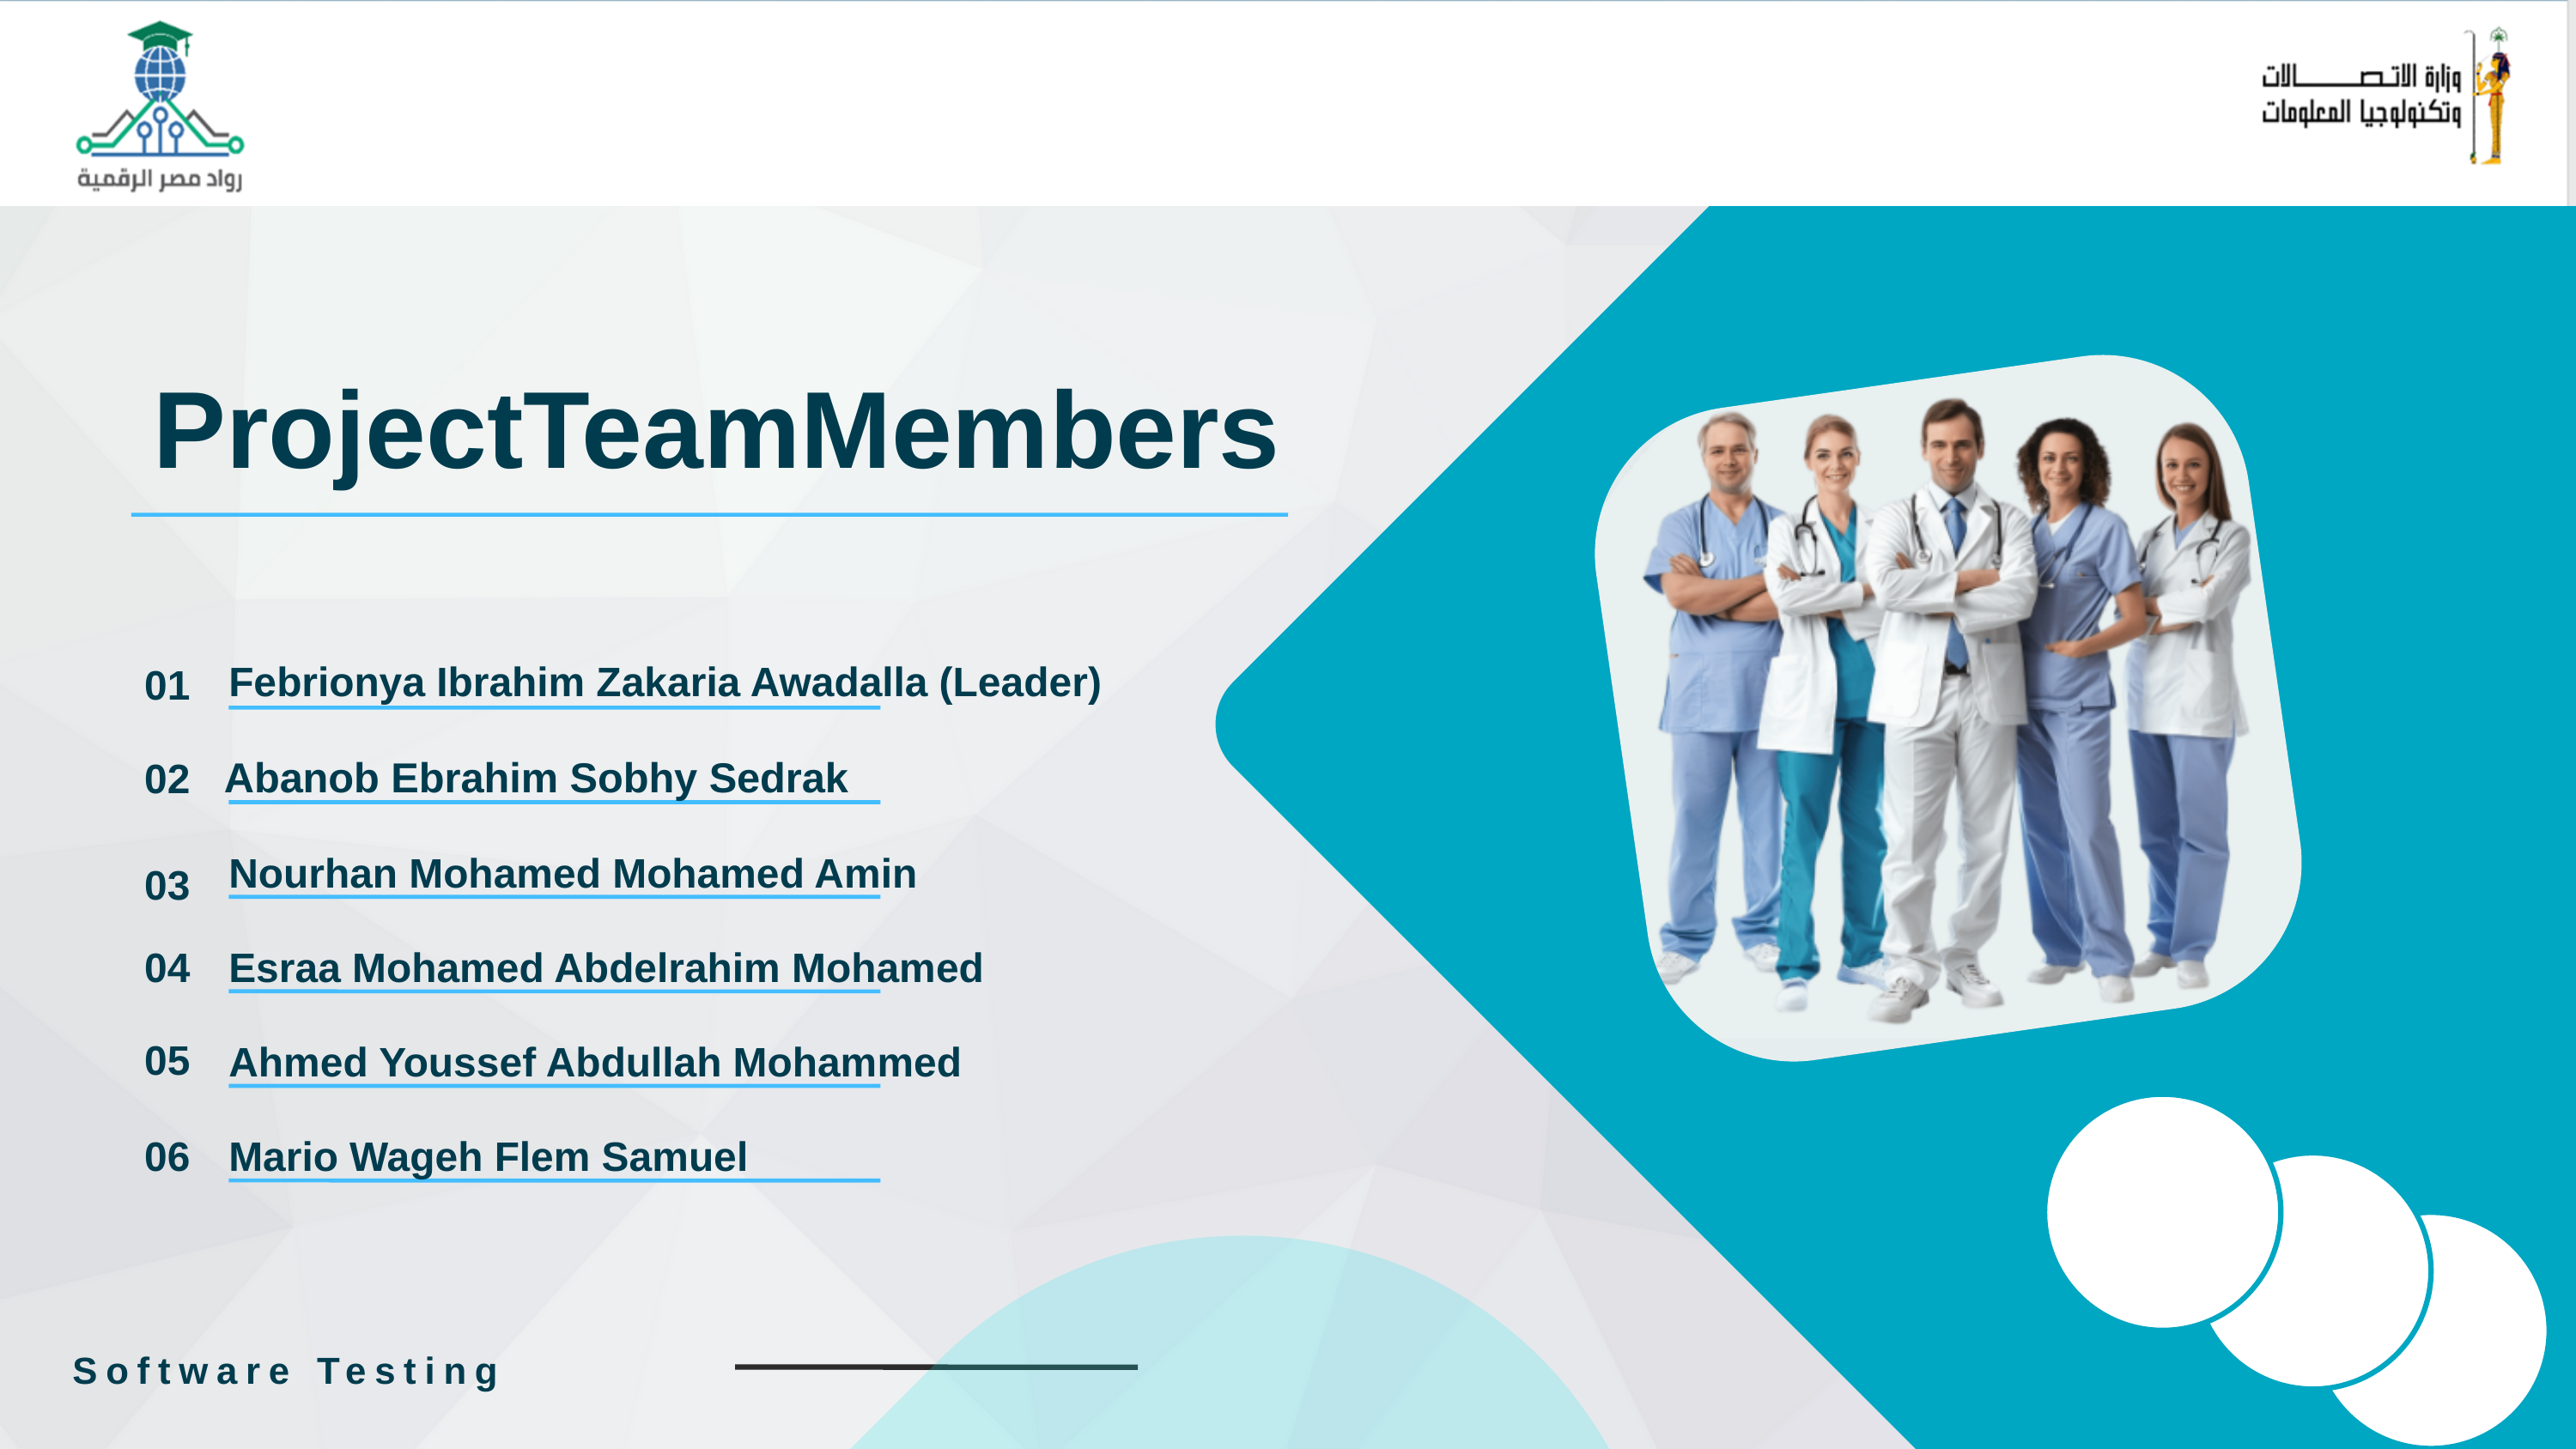

ProjectTeamMembers

Febrionya Ibrahim Zakaria Awadalla (Leader)

01

Abanob Ebrahim Sobhy Sedrak
02

Nourhan Mohamed Mohamed Amin
03

04
Esraa Mohamed Abdelrahim Mohamed

05
Ahmed Youssef Abdullah Mohammed

06
Mario Wageh Flem Samuel

Software Testing